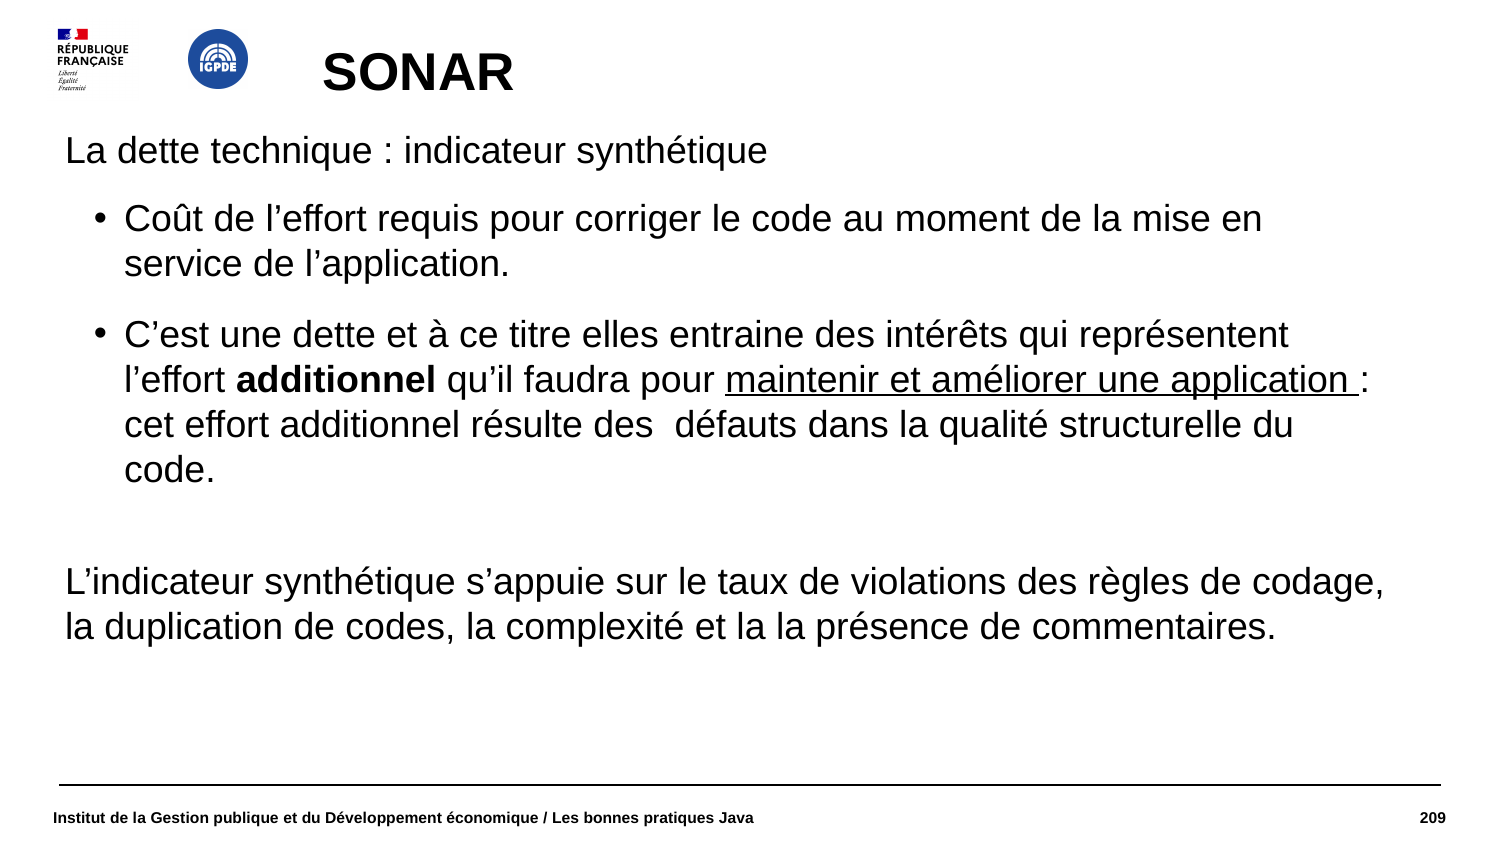

# SONAR
La dette technique : indicateur synthétique
Coût de l’effort requis pour corriger le code au moment de la mise en service de l’application.
C’est une dette et à ce titre elles entraine des intérêts qui représentent l’effort additionnel qu’il faudra pour maintenir et améliorer une application : cet effort additionnel résulte des  défauts dans la qualité structurelle du code.

L’indicateur synthétique s’appuie sur le taux de violations des règles de codage, la duplication de codes, la complexité et la la présence de commentaires.
Institut de la Gestion publique et du Développement économique / Les bonnes pratiques Java
209